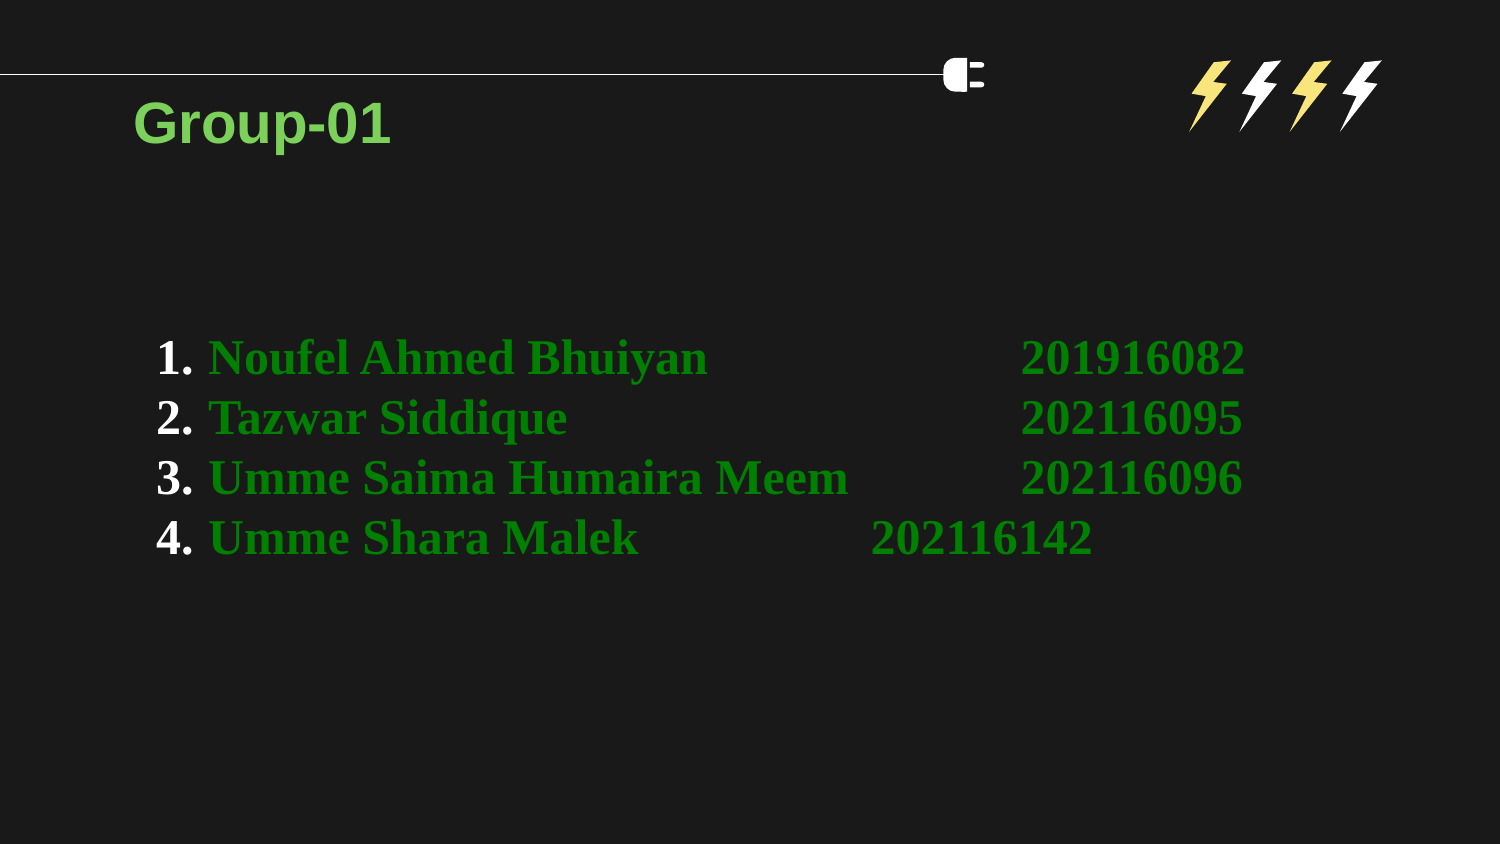

# Group-01
Noufel Ahmed Bhuiyan		     201916082
Tazwar Siddique			     202116095
Umme Saima Humaira Meem	     202116096
Umme Shara Malek		     202116142